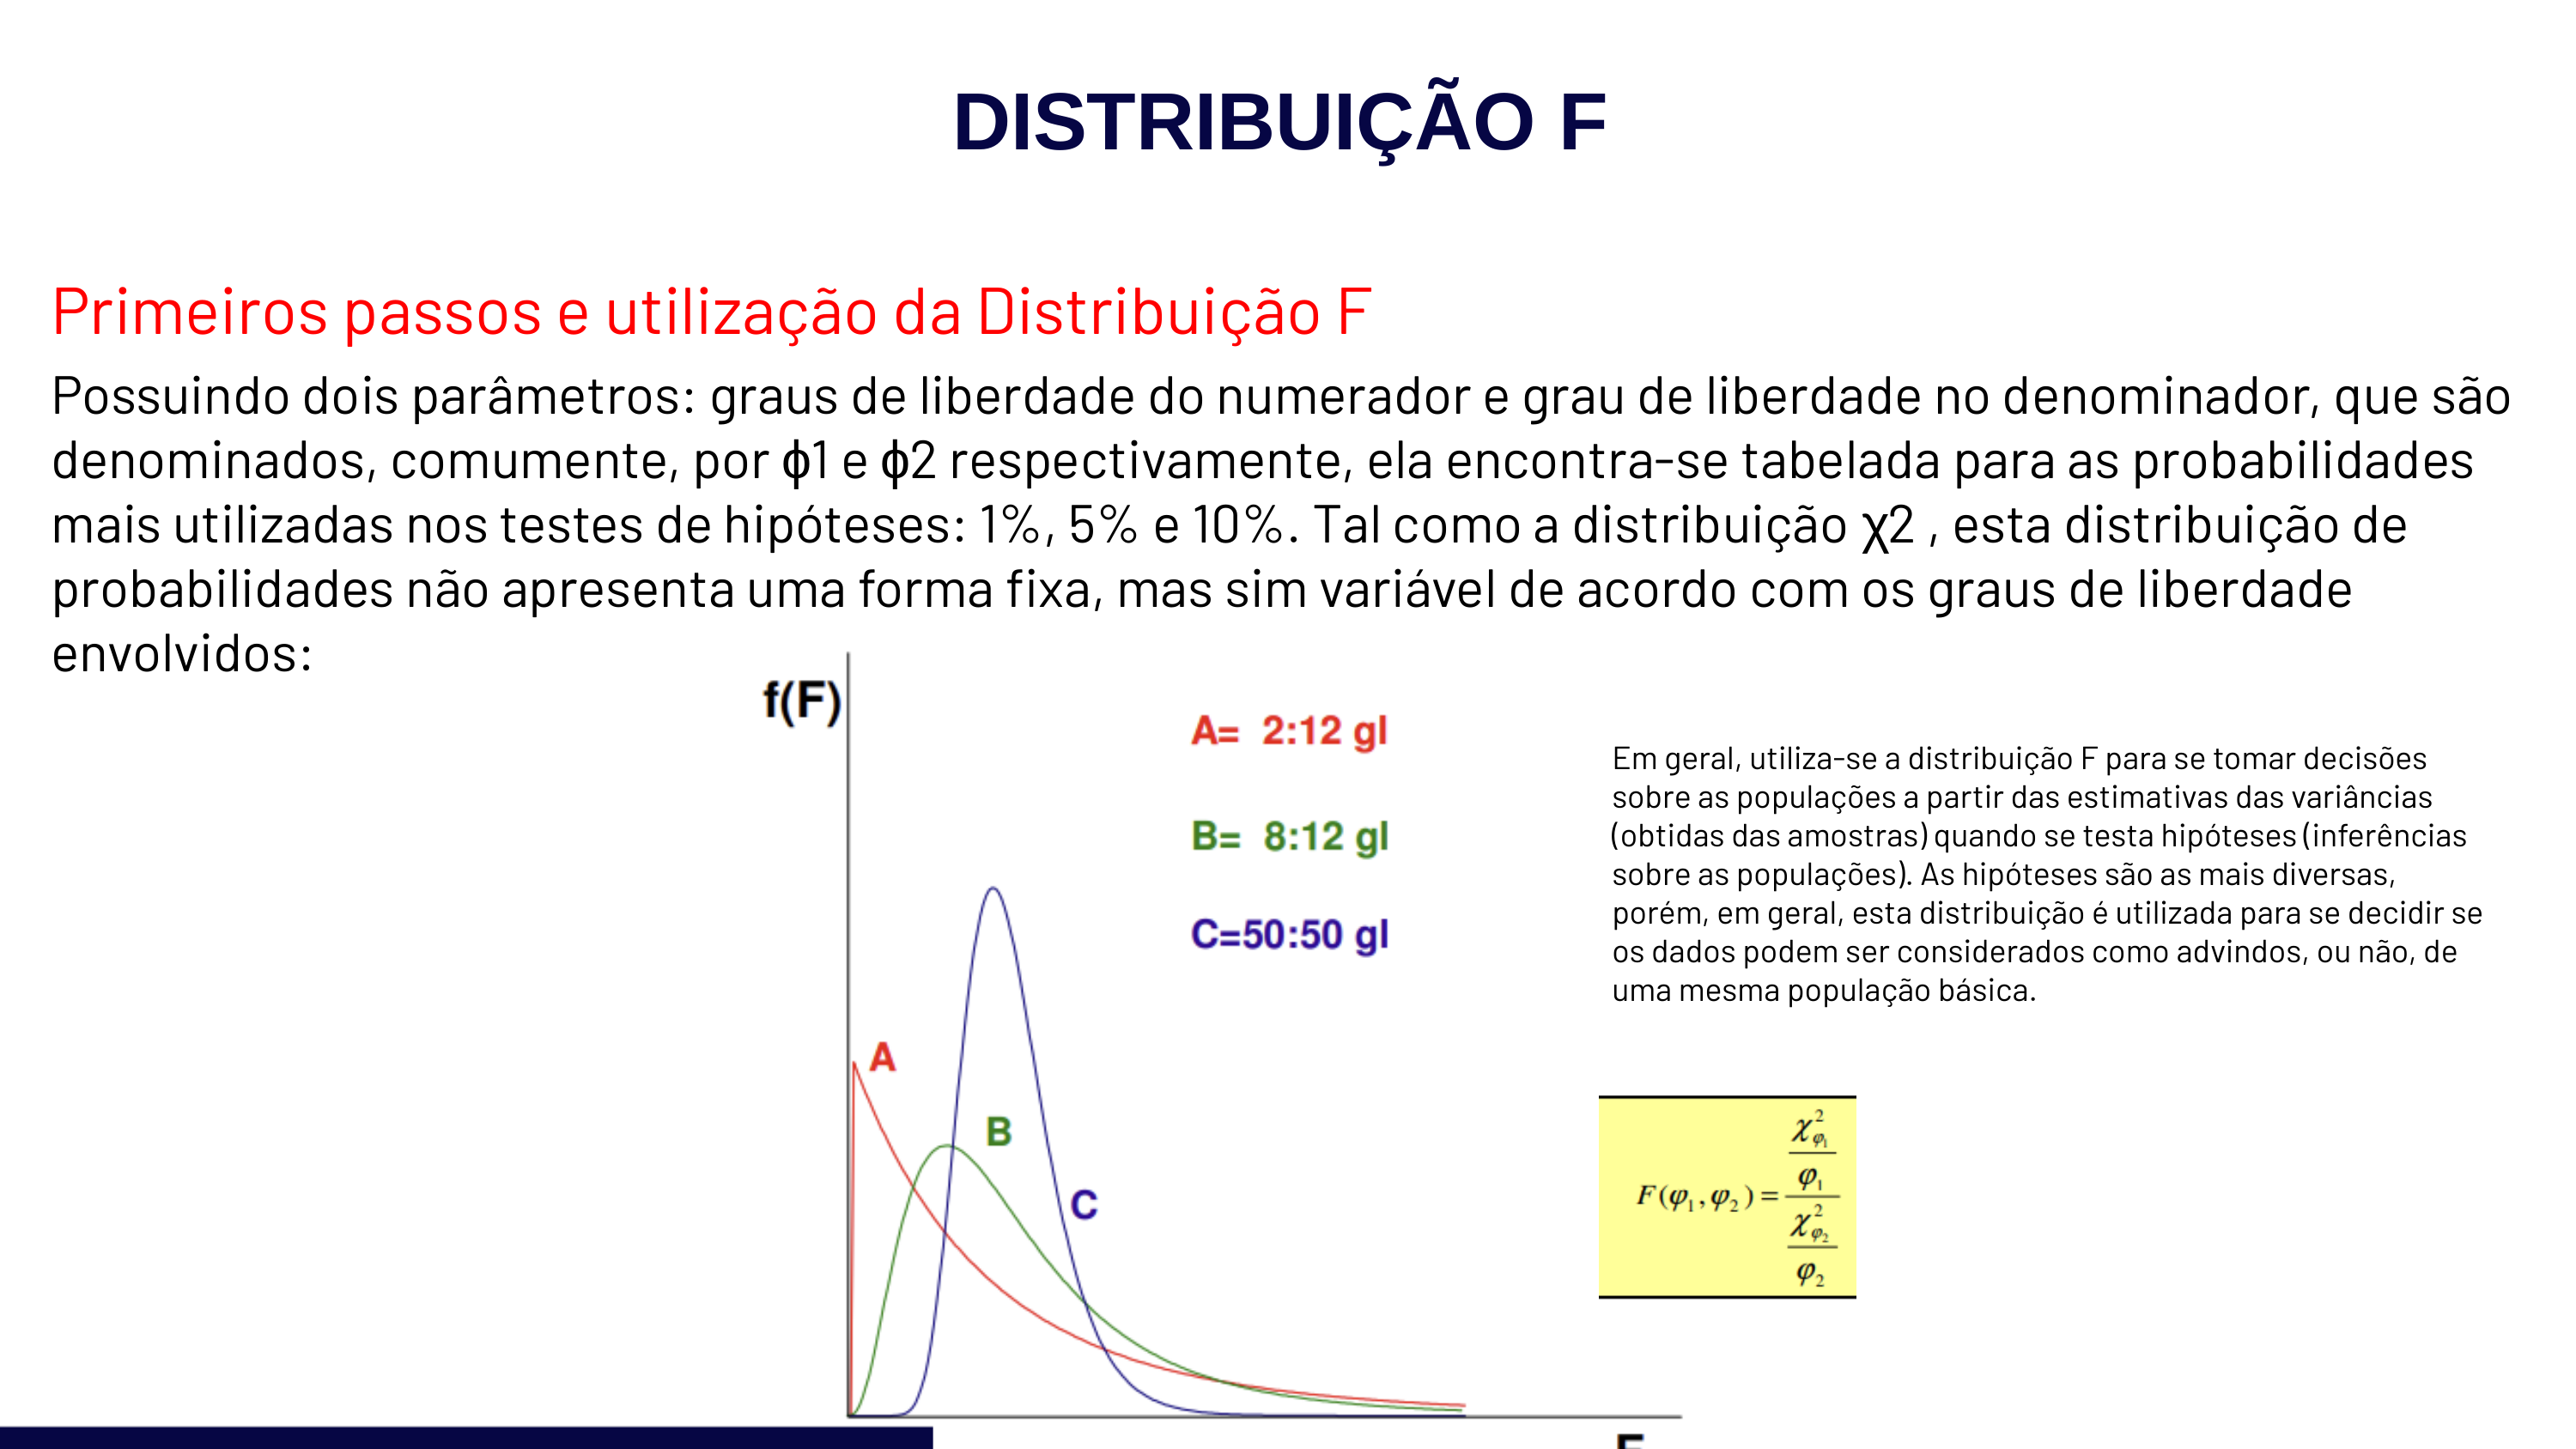

DISTRIBUIÇÃO F
Primeiros passos e utilização da Distribuição F
Possuindo dois parâmetros: graus de liberdade do numerador e grau de liberdade no denominador, que são denominados, comumente, por ϕ1 e ϕ2 respectivamente, ela encontra-se tabelada para as probabilidades mais utilizadas nos testes de hipóteses: 1%, 5% e 10%. Tal como a distribuição χ2 , esta distribuição de probabilidades não apresenta uma forma fixa, mas sim variável de acordo com os graus de liberdade envolvidos:

Em geral, utiliza-se a distribuição F para se tomar decisões sobre as populações a partir das estimativas das variâncias (obtidas das amostras) quando se testa hipóteses (inferências sobre as populações). As hipóteses são as mais diversas, porém, em geral, esta distribuição é utilizada para se decidir se os dados podem ser considerados como advindos, ou não, de uma mesma população básica.